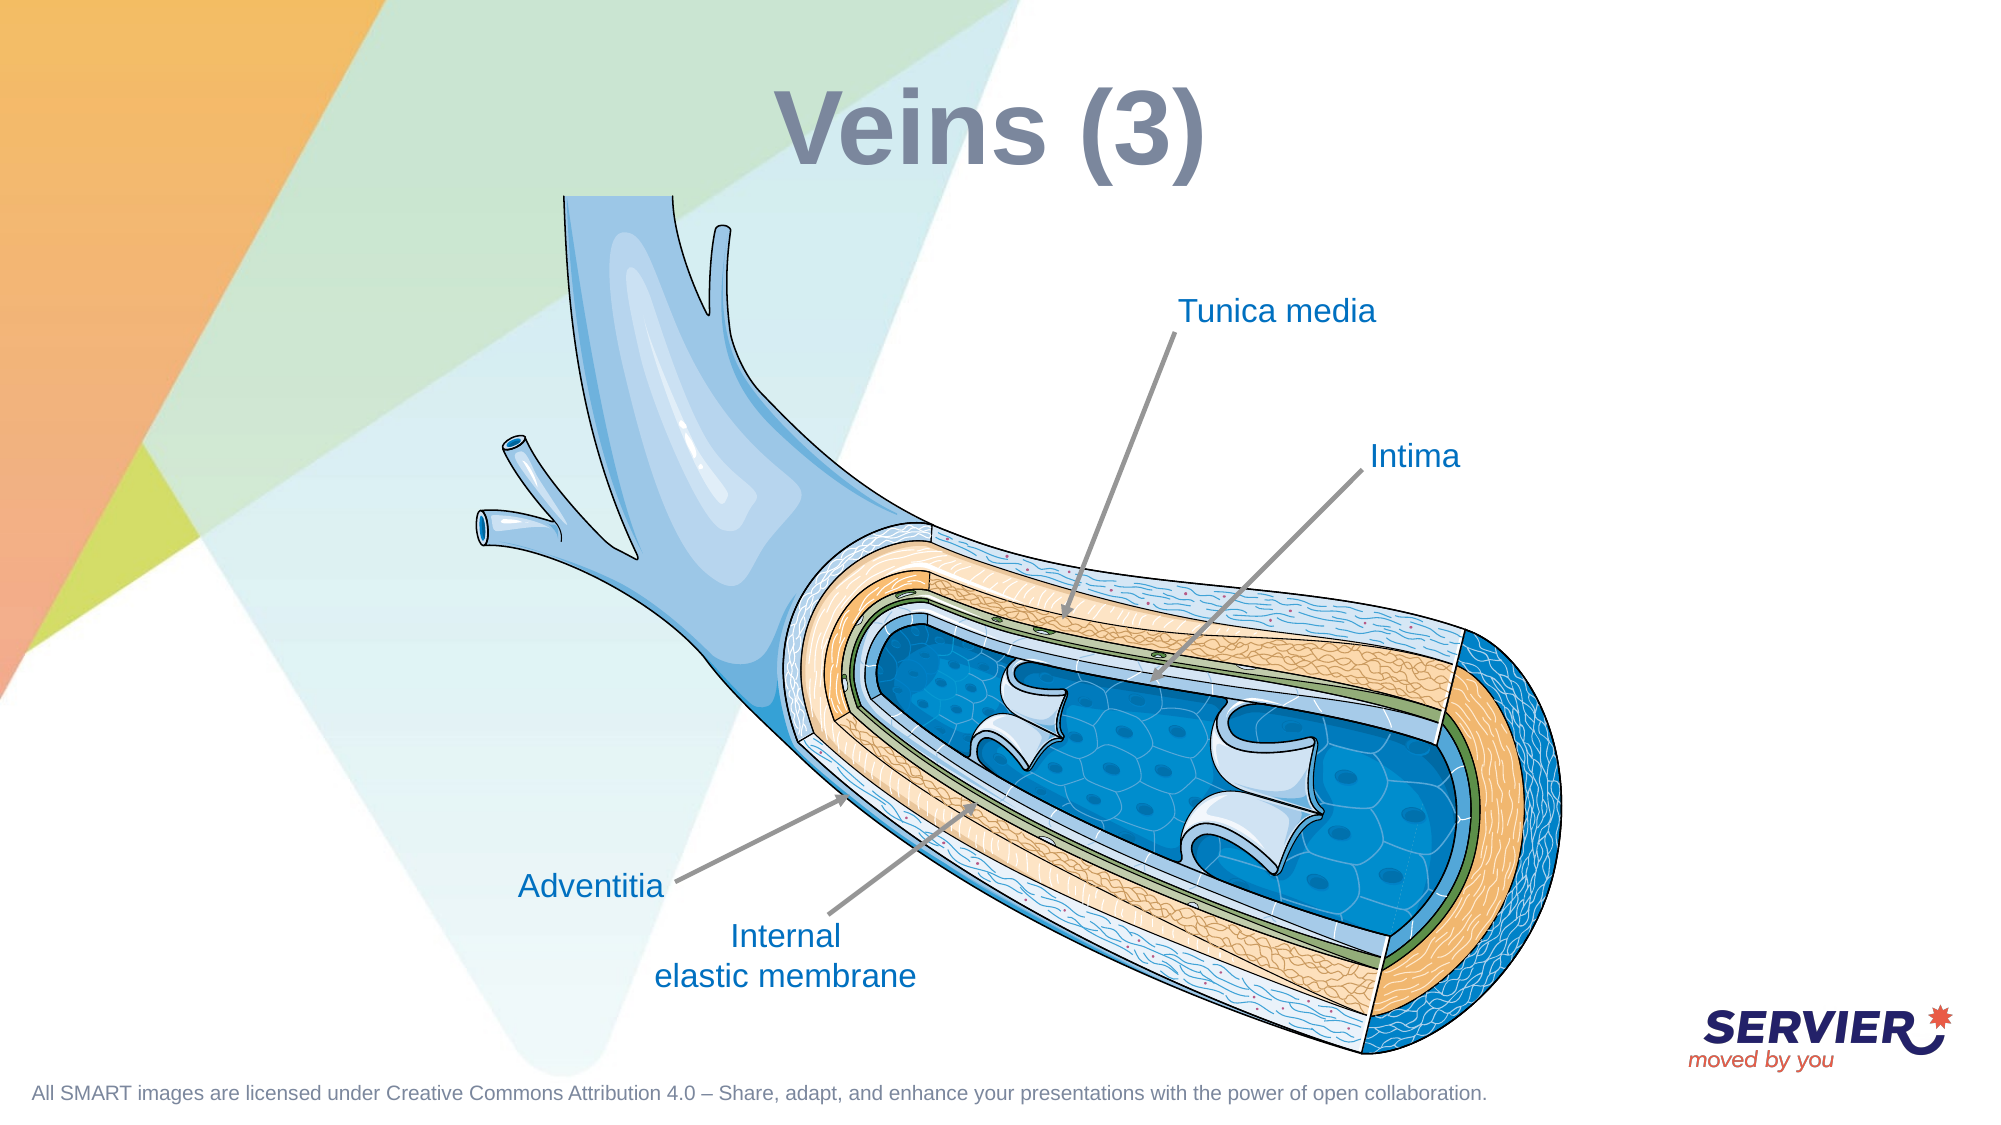

# Veins (3)

Tunica media

Intima

Adventitia
Internal
elastic membrane